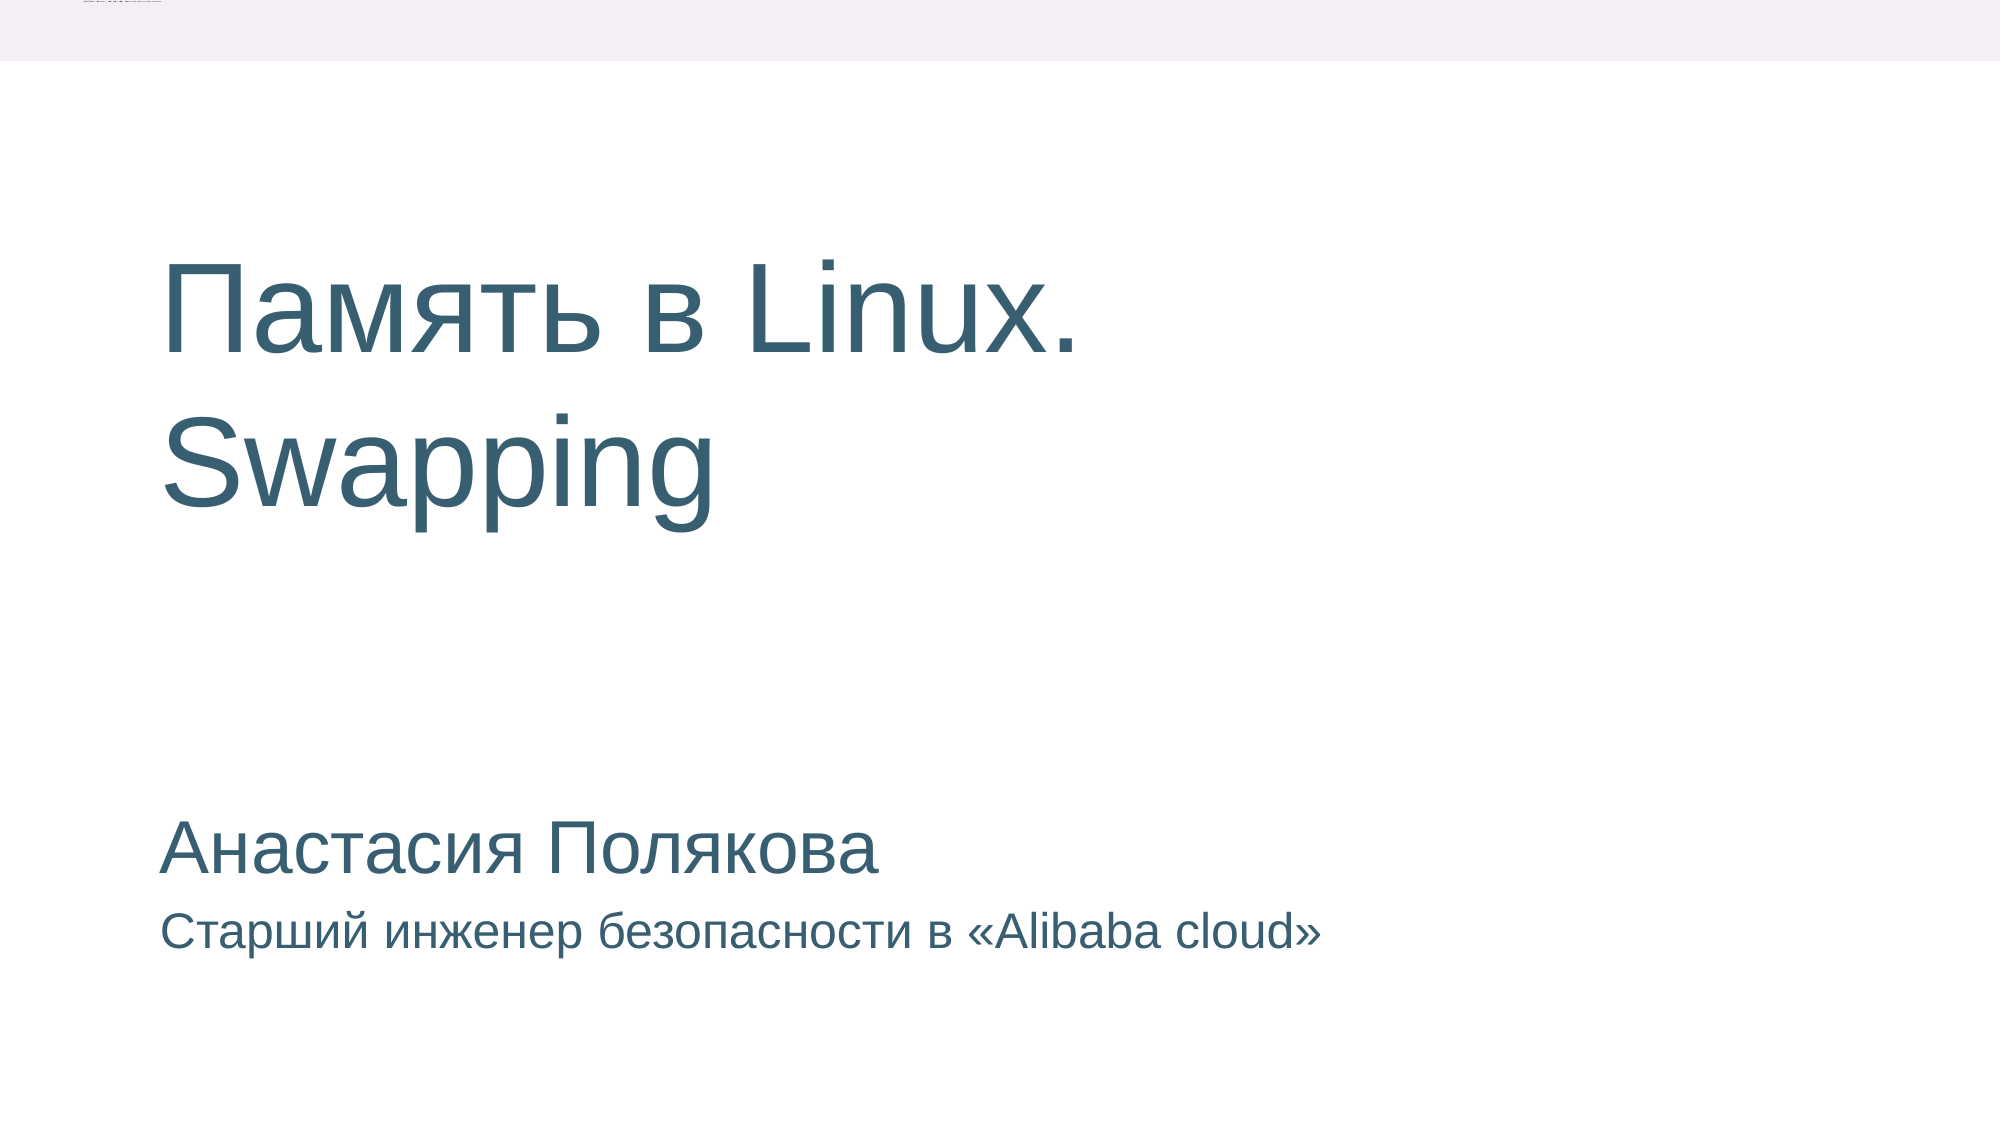

Память в Linux.
Swapping
Анастасия Полякова
Старший инженер безопасности в «Alibaba cloud»